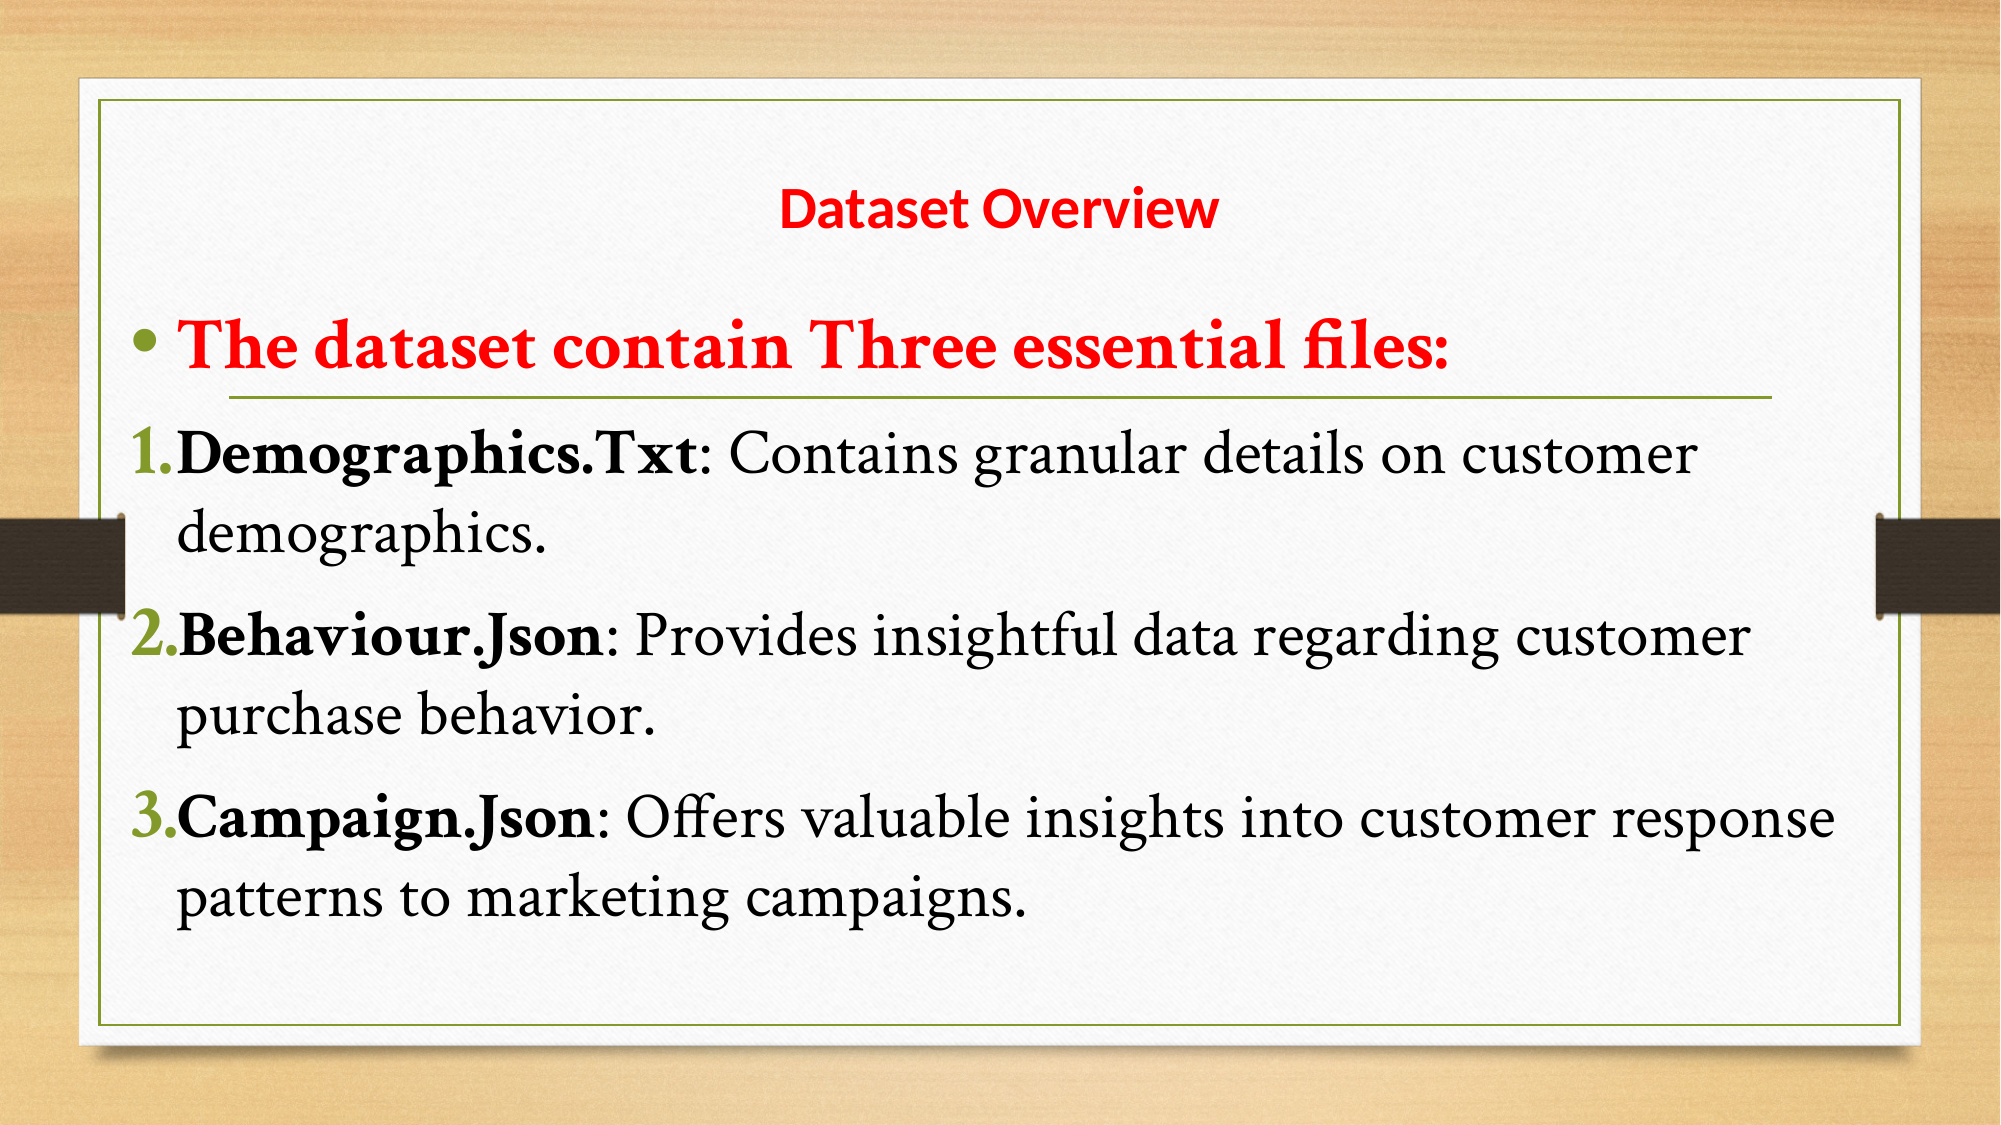

# Dataset Overview
The dataset contain Three essential files:
Demographics.Txt: Contains granular details on customer demographics.
Behaviour.Json: Provides insightful data regarding customer purchase behavior.
Campaign.Json: Offers valuable insights into customer response patterns to marketing campaigns.